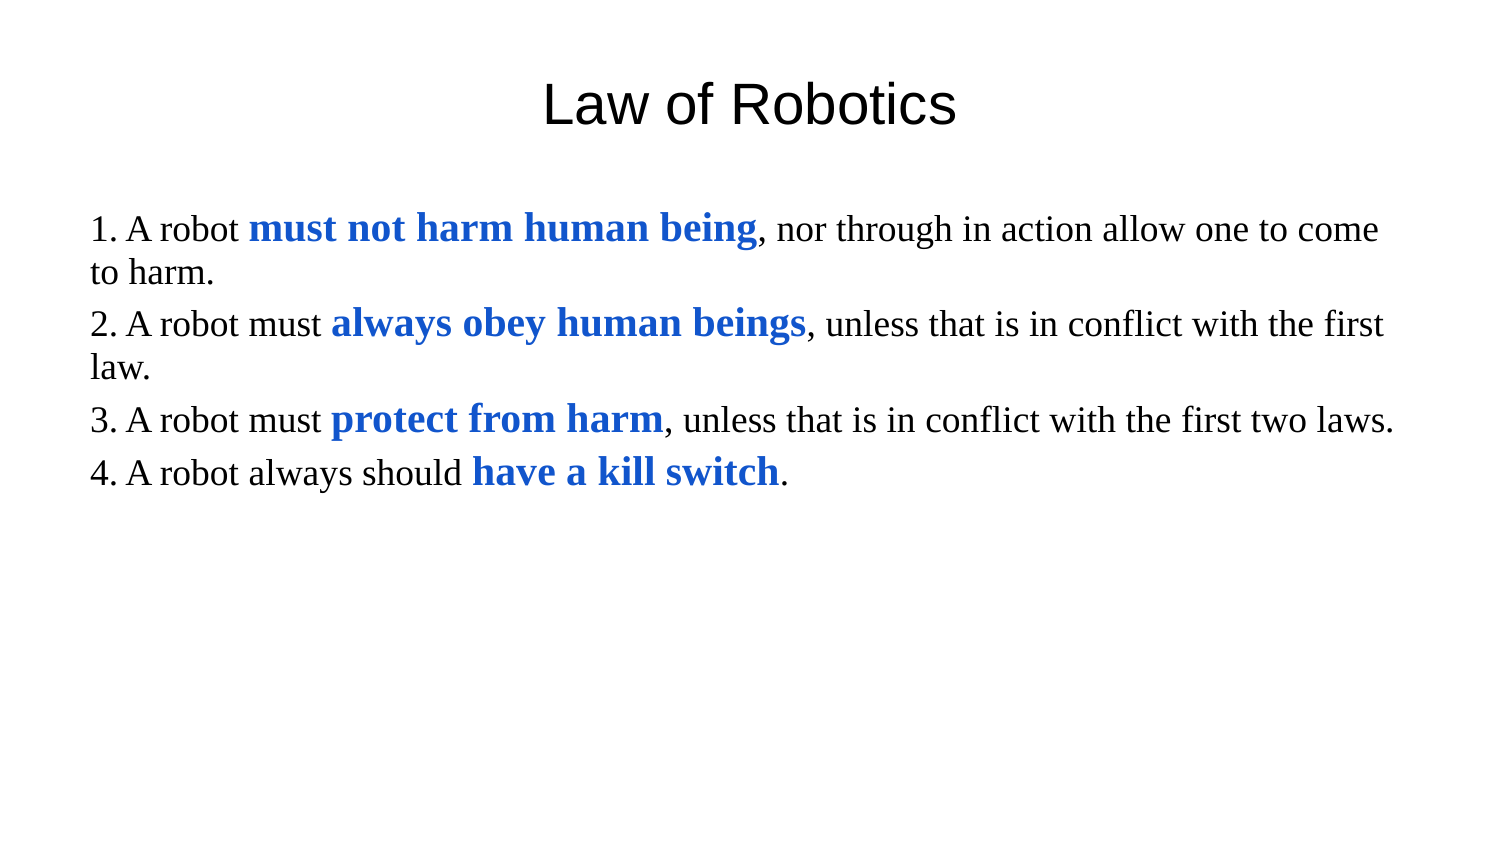

# Law of Robotics
1. A robot must not harm human being, nor through in action allow one to come to harm.
2. A robot must always obey human beings, unless that is in conflict with the first law.
3. A robot must protect from harm, unless that is in conflict with the first two laws.
4. A robot always should have a kill switch.